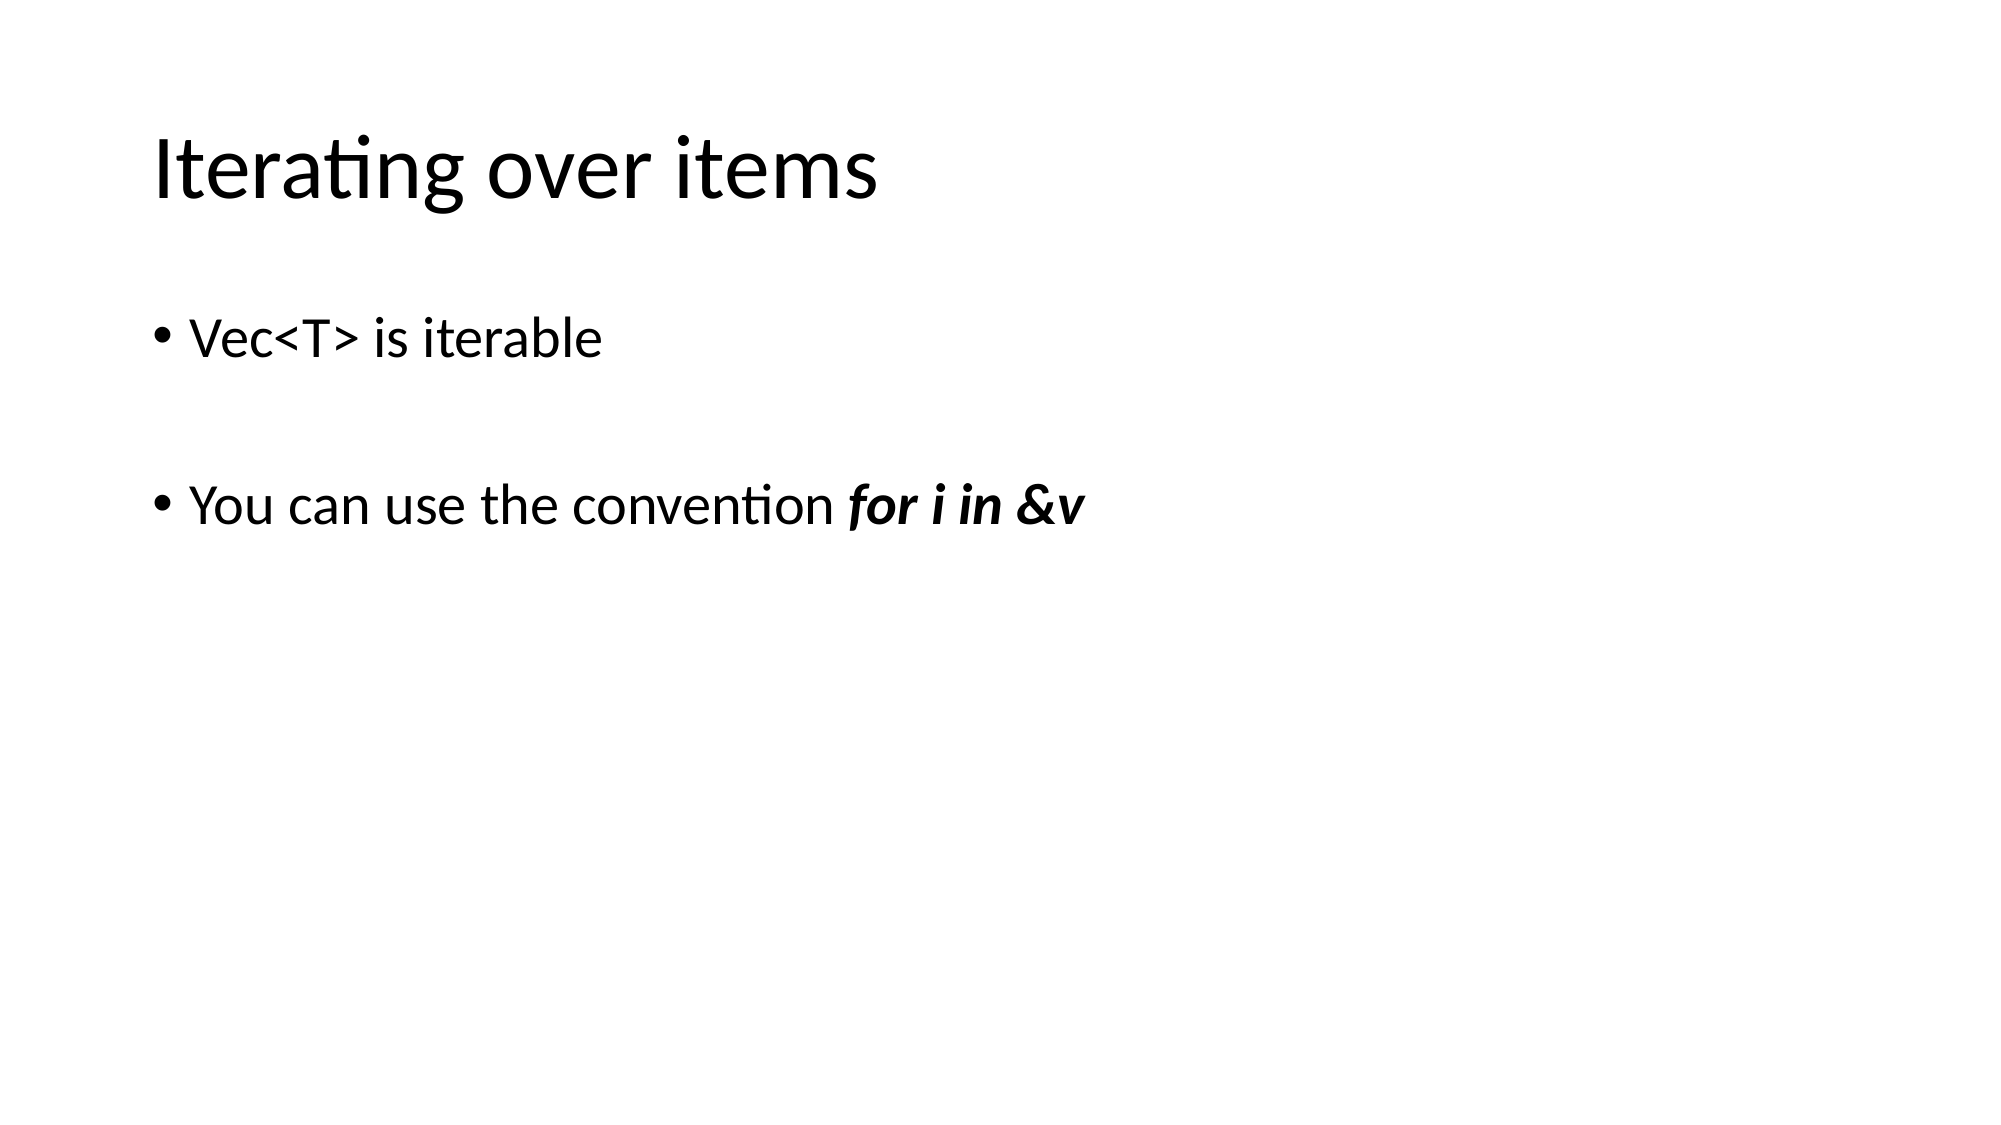

# Iterating over items
Vec<T> is iterable

You can use the convention for i in &v
Can also do a bunch of other stuff

Mutability and borrow rules can make this a bit confusing
What should things look like if we want to modify the values in the Vec<T>?